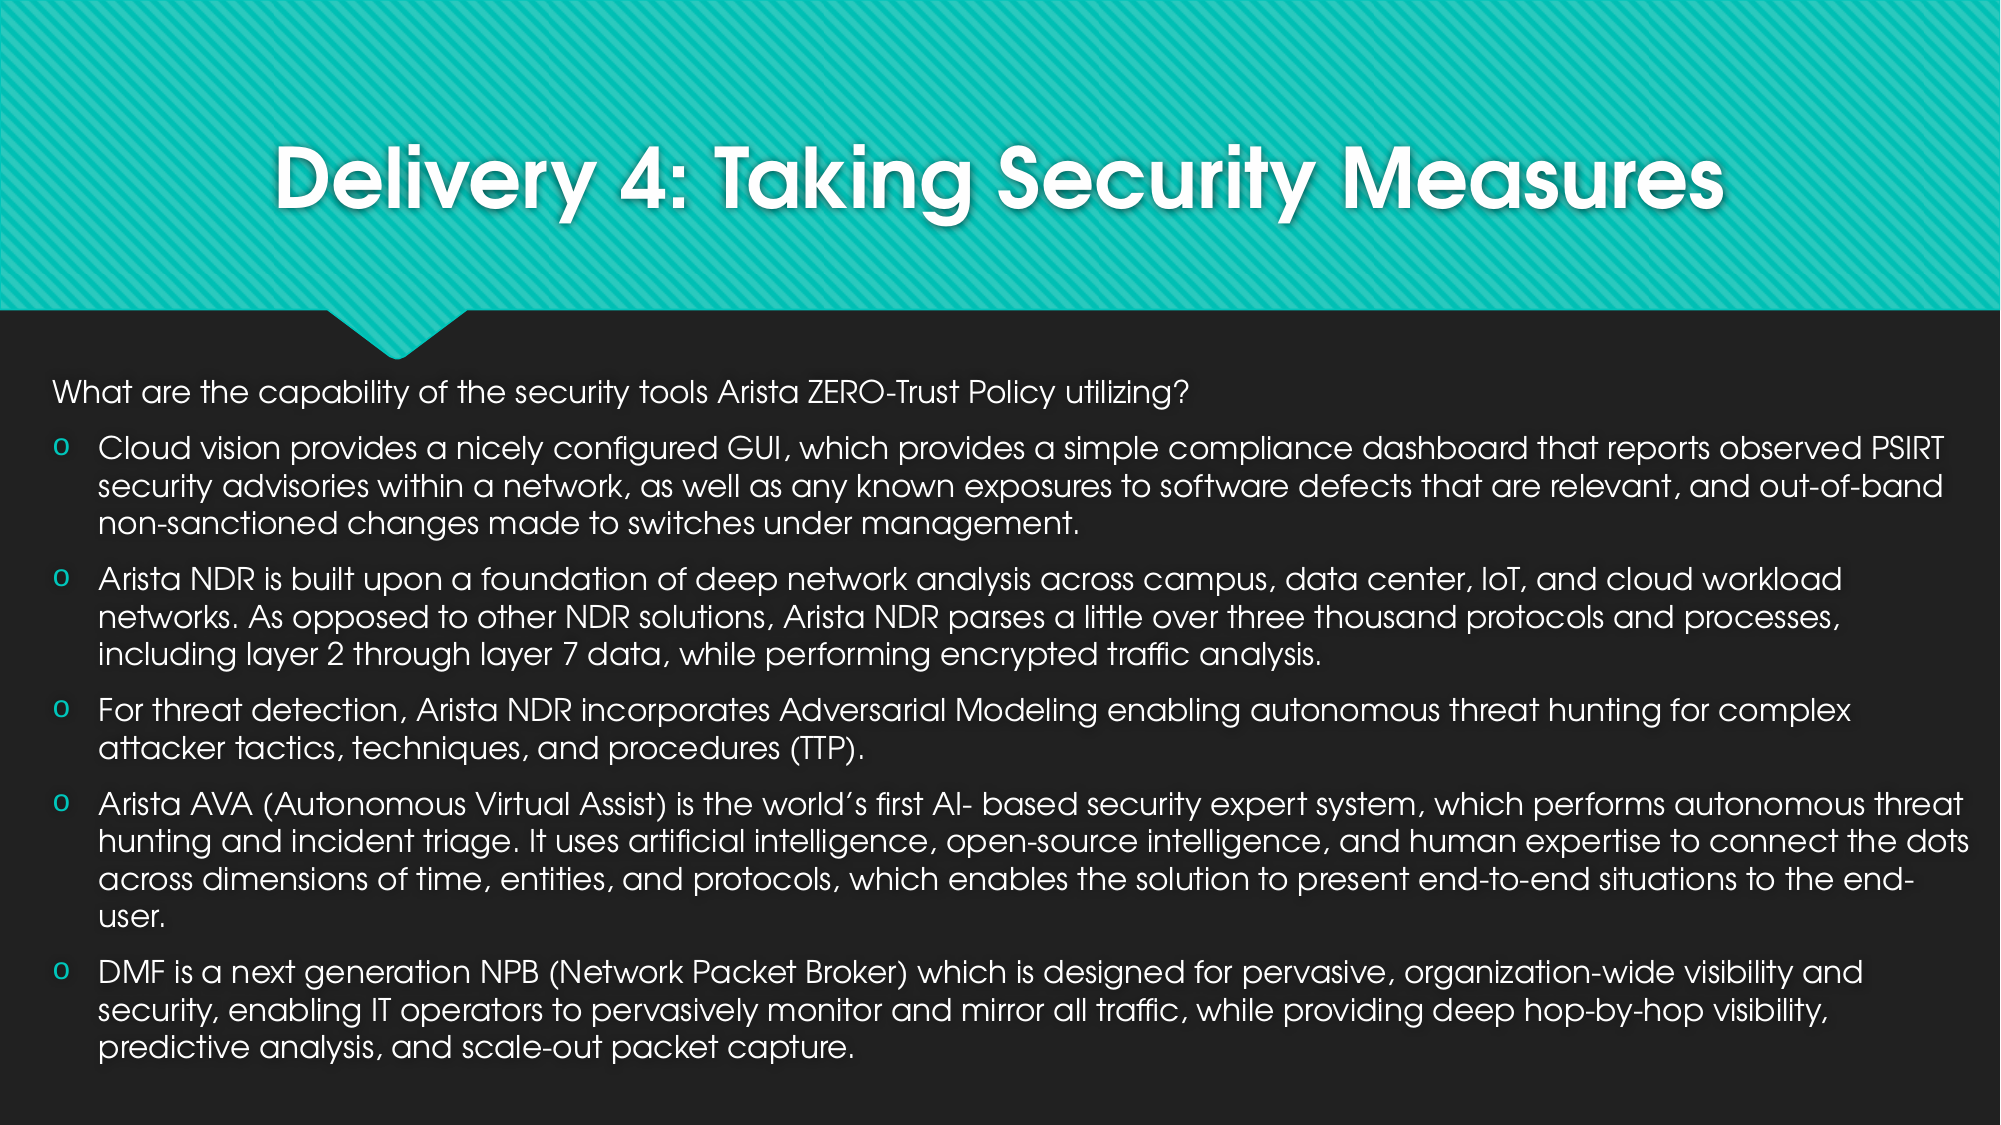

# Delivery 4: Taking Security Measures
What are the capability of the security tools Arista ZERO-Trust Policy utilizing?
Cloud vision provides a nicely configured GUI, which provides a simple compliance dashboard that reports observed PSIRT security advisories within a network, as well as any known exposures to software defects that are relevant, and out-of-band non-sanctioned changes made to switches under management.
Arista NDR is built upon a foundation of deep network analysis across campus, data center, IoT, and cloud workload networks. As opposed to other NDR solutions, Arista NDR parses a little over three thousand protocols and processes, including layer 2 through layer 7 data, while performing encrypted traffic analysis.
For threat detection, Arista NDR incorporates Adversarial Modeling enabling autonomous threat hunting for complex attacker tactics, techniques, and procedures (TTP).
Arista AVA (Autonomous Virtual Assist) is the world’s first AI- based security expert system, which performs autonomous threat hunting and incident triage. It uses artificial intelligence, open-source intelligence, and human expertise to connect the dots across dimensions of time, entities, and protocols, which enables the solution to present end-to-end situations to the end-user.
DMF is a next generation NPB (Network Packet Broker) which is designed for pervasive, organization-wide visibility and security, enabling IT operators to pervasively monitor and mirror all traffic, while providing deep hop-by-hop visibility, predictive analysis, and scale-out packet capture.